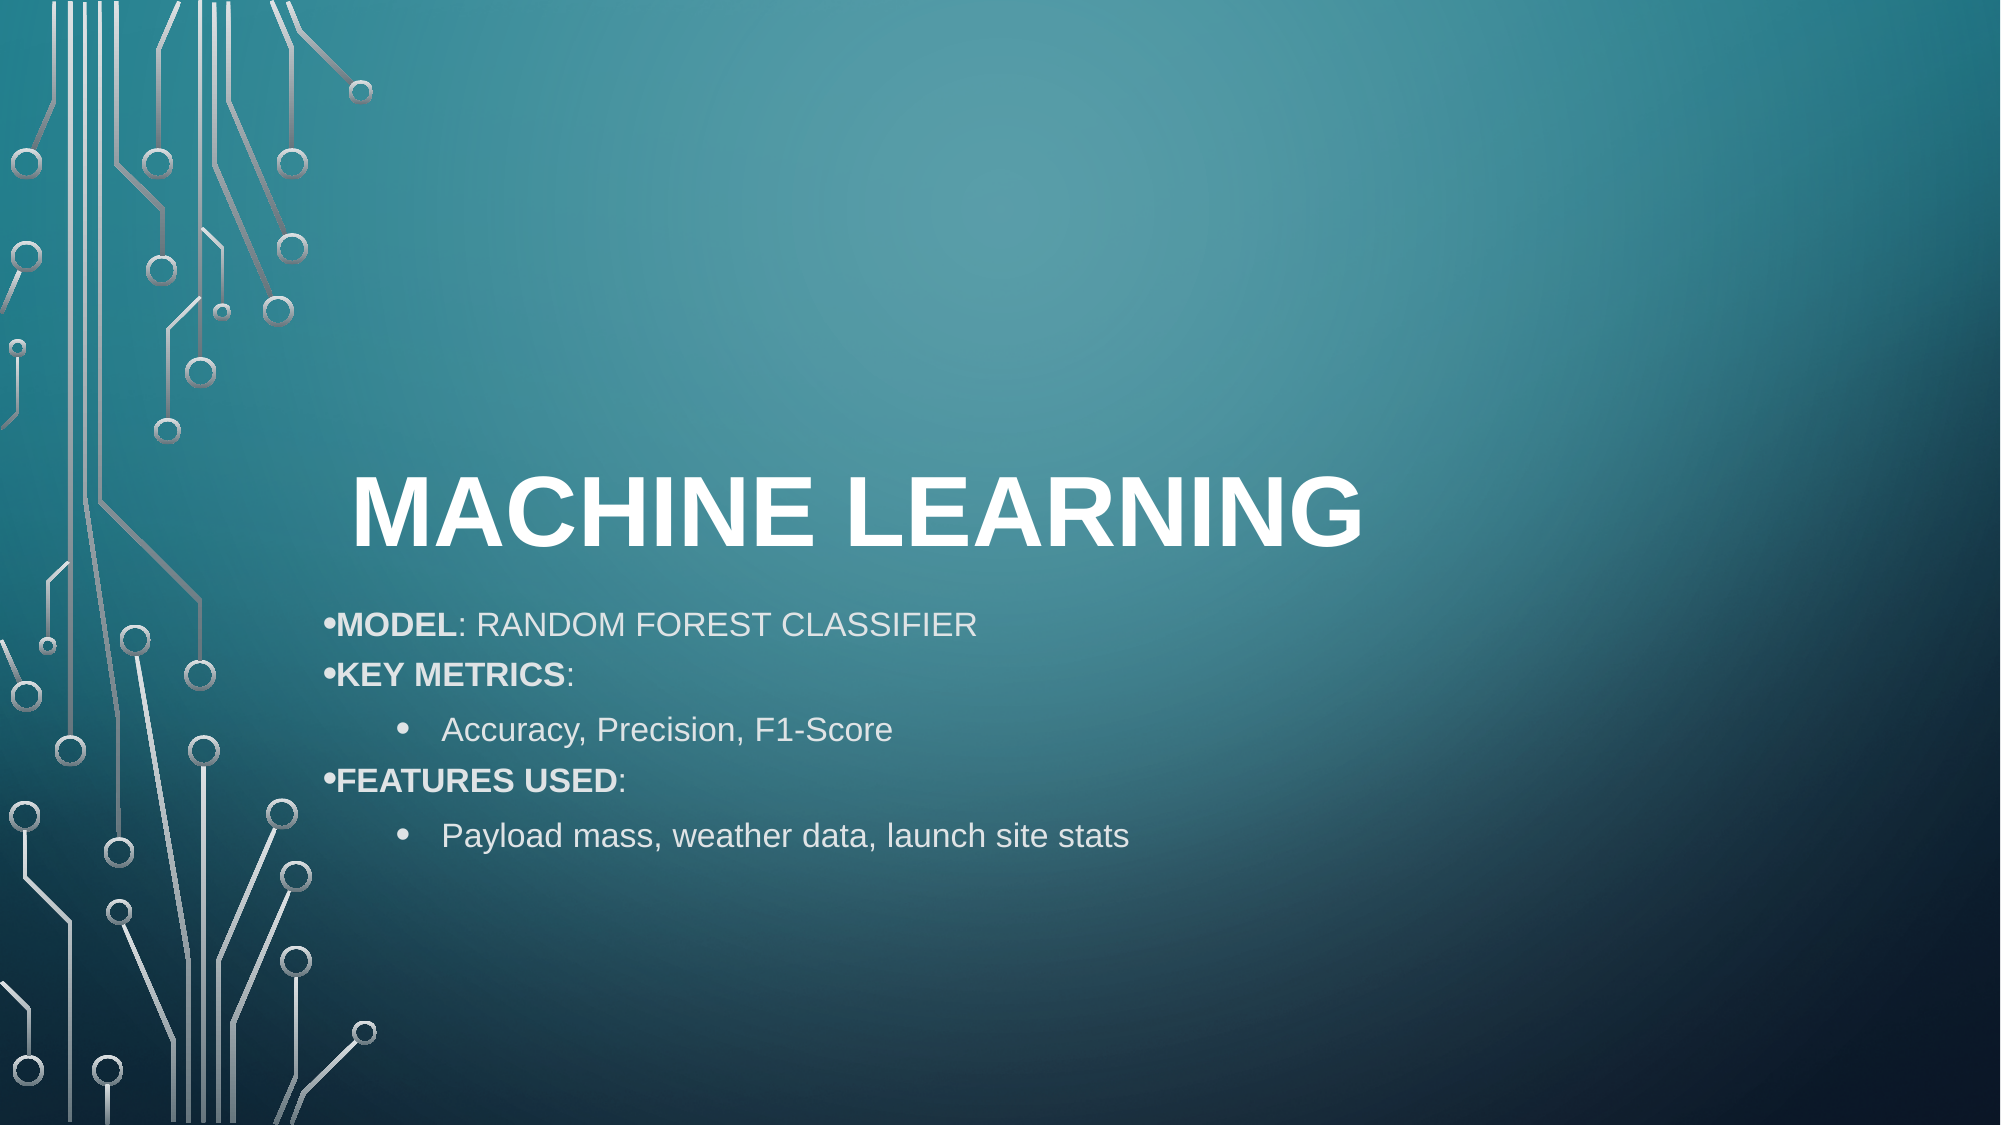

# Machine Learning
Model: Random Forest Classifier
Key Metrics:
Accuracy, Precision, F1-Score
Features Used:
Payload mass, weather data, launch site stats